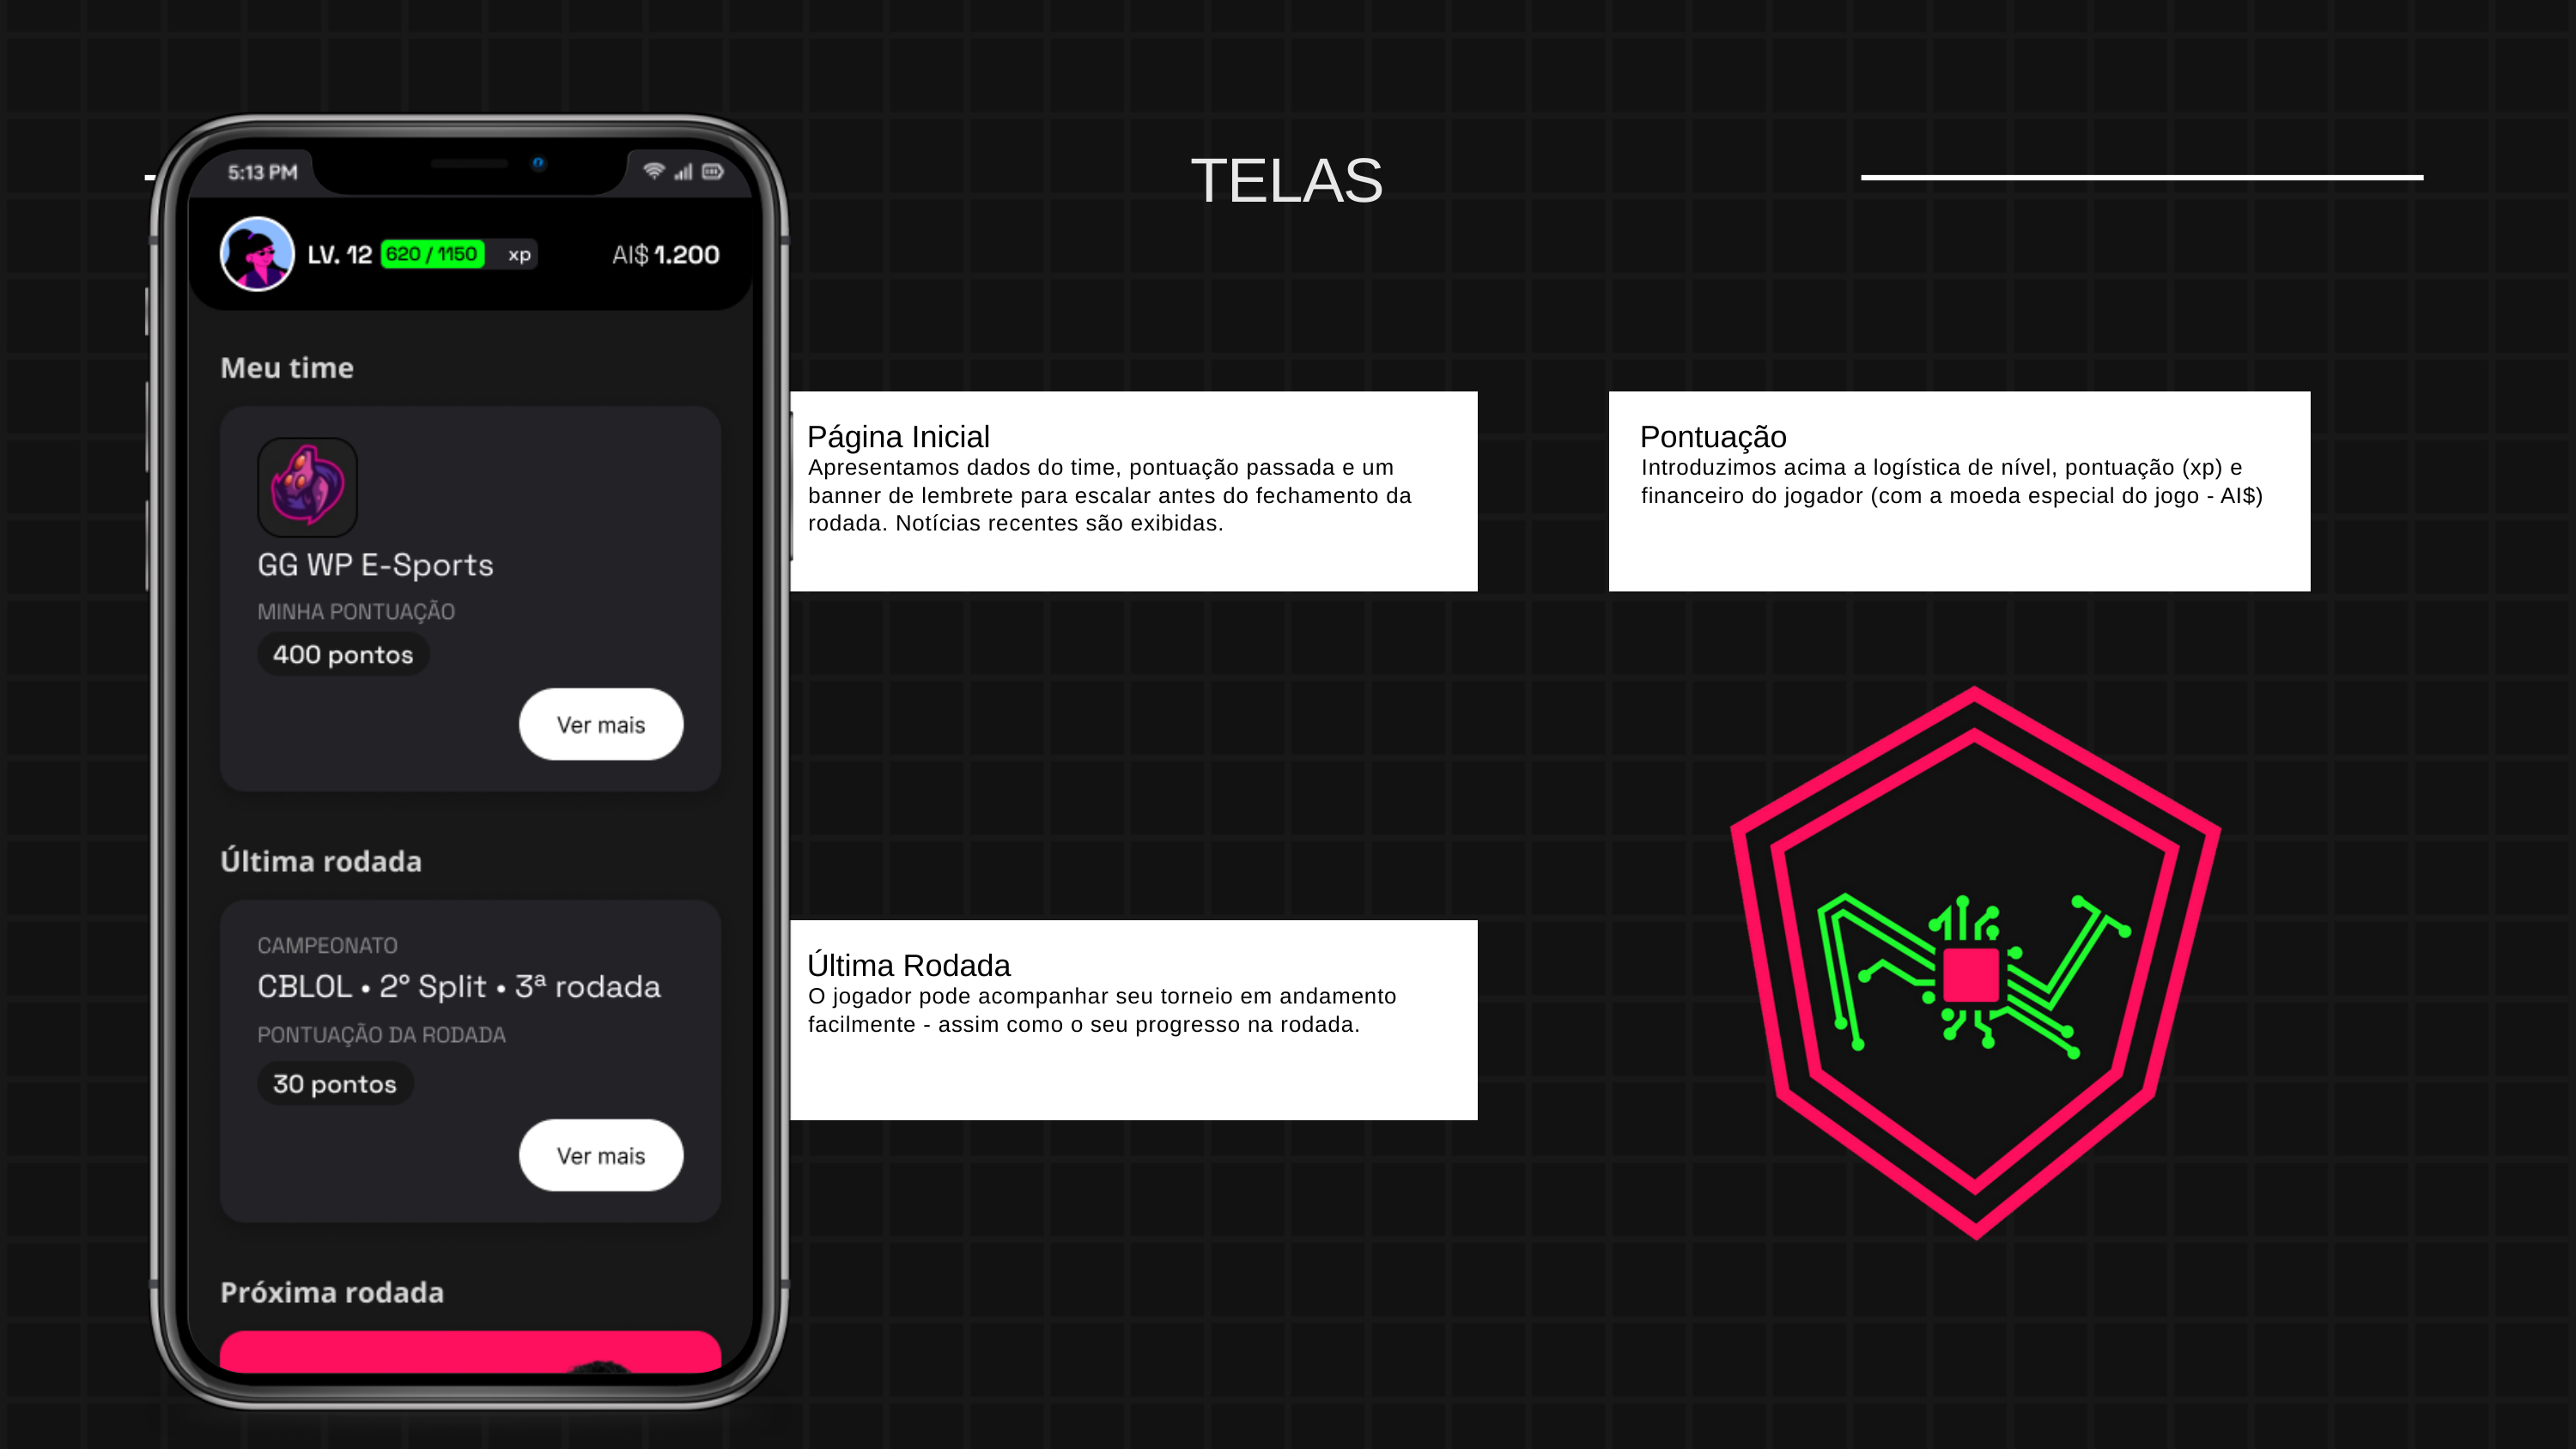

TELAS

Página Inicial
Pontuação
Apresentamos dados do time, pontuação passada e um banner de lembrete para escalar antes do fechamento da rodada. Notícias recentes são exibidas.
Introduzimos acima a logística de nível, pontuação (xp) e financeiro do jogador (com a moeda especial do jogo - AI$)

Última Rodada
O jogador pode acompanhar seu torneio em andamento facilmente - assim como o seu progresso na rodada.